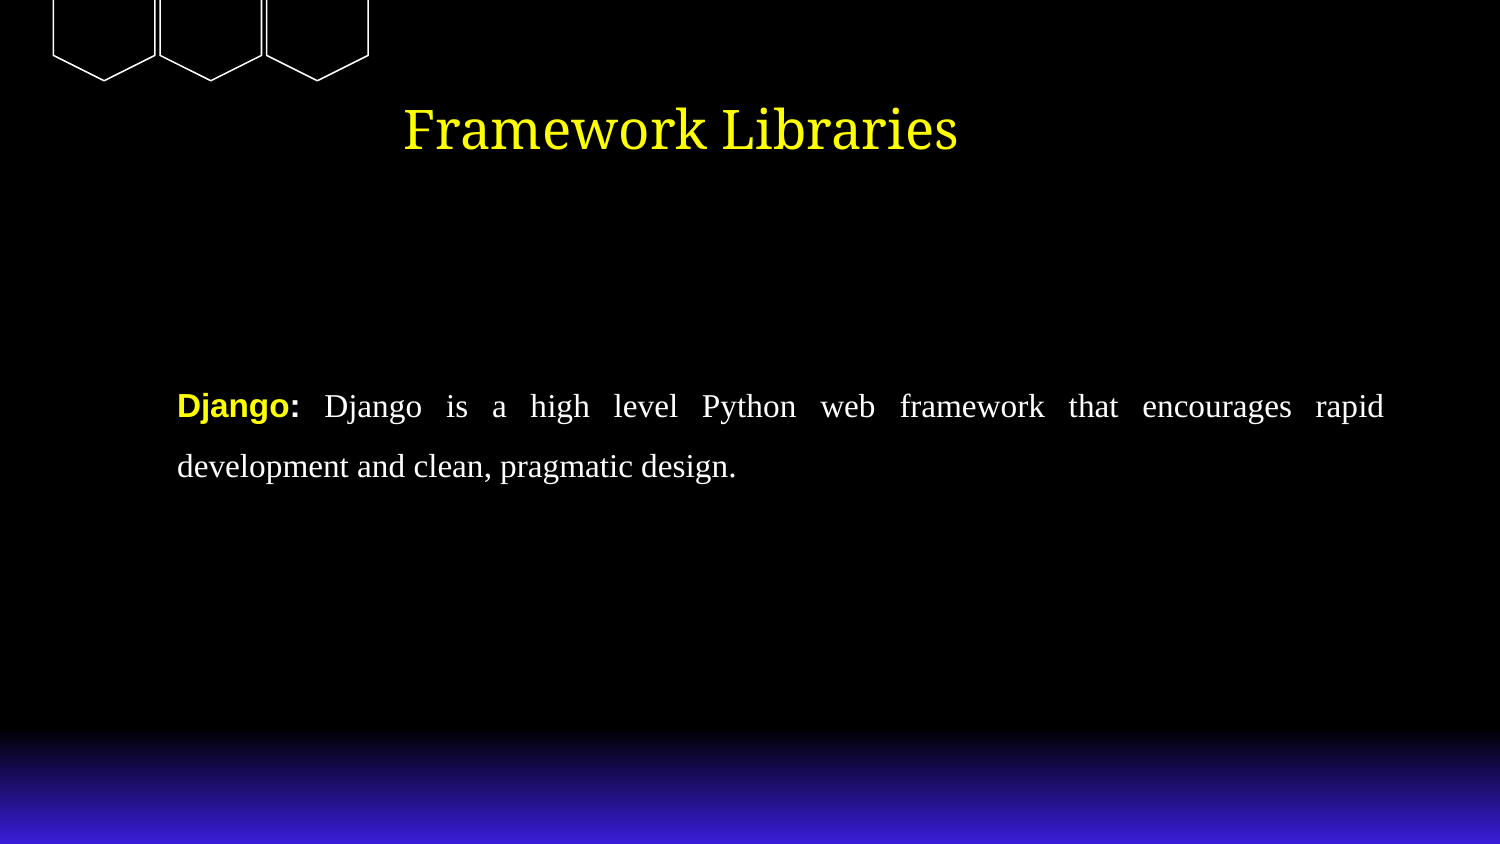

# Framework Libraries
Django: Django is a high level Python web framework that encourages rapid development and clean, pragmatic design.